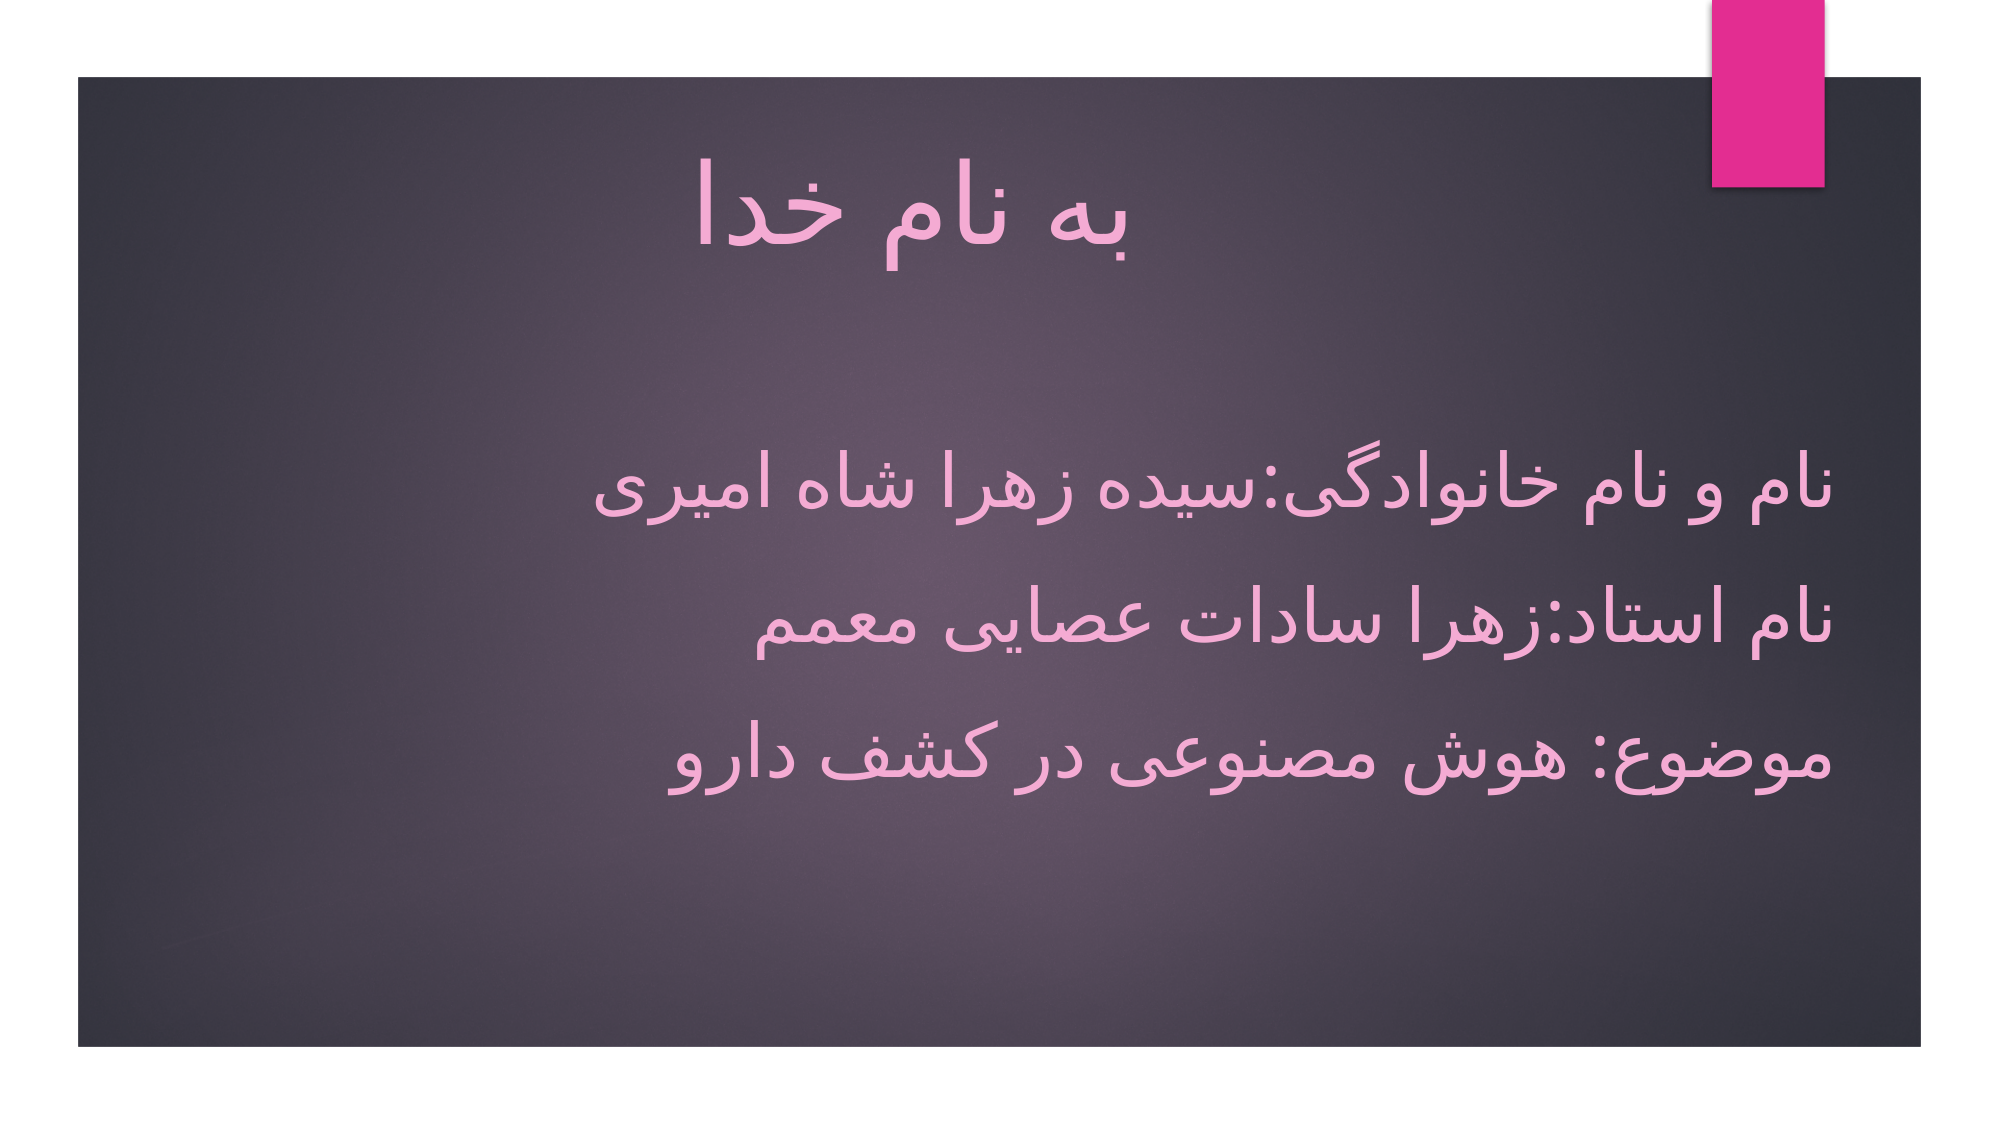

به نام خدا
# نام و نام خانوادگی:سیده زهرا شاه امیری نام استاد:زهرا سادات عصایی معمم موضوع: هوش مصنوعی در کشف دارو